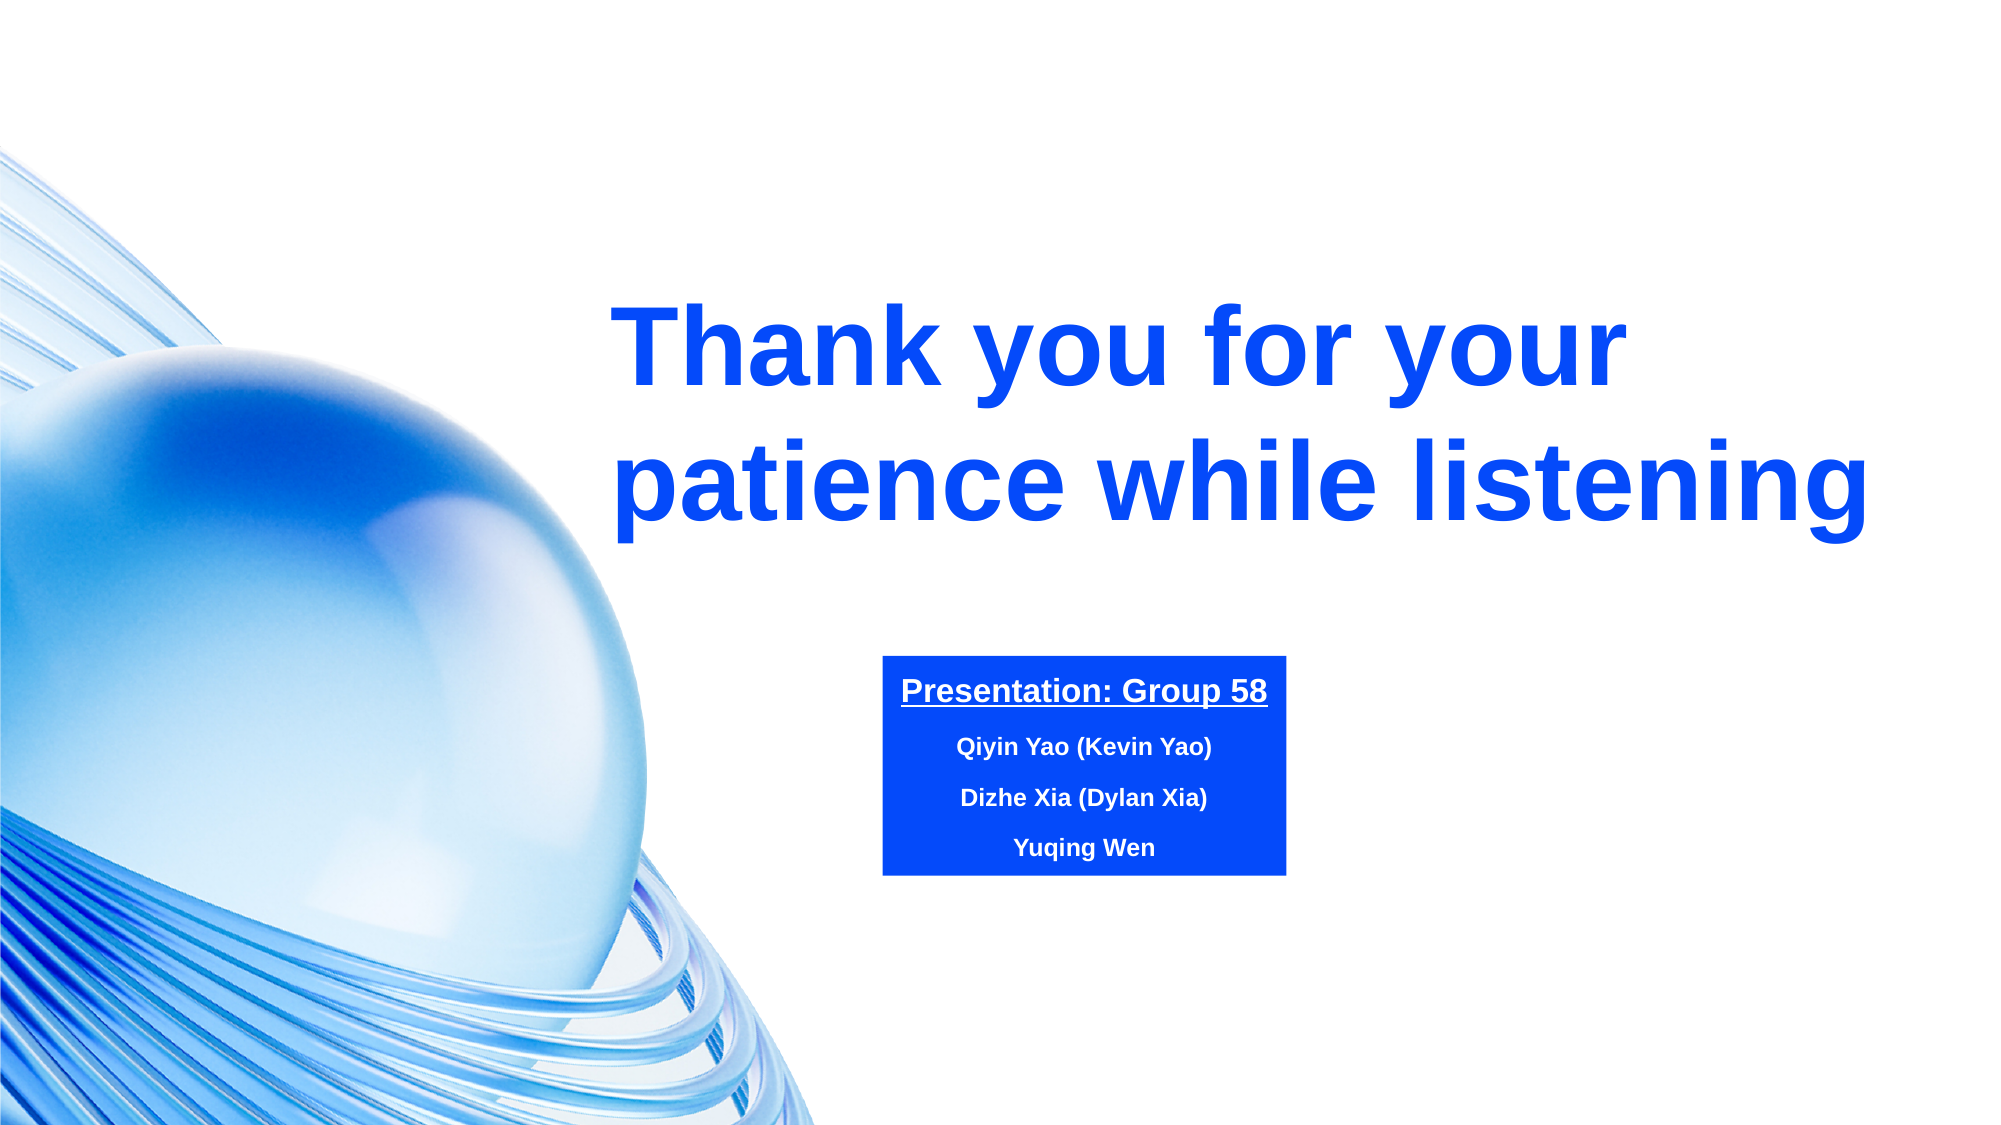

Thank you for your patience while listening
Presentation: Group 58
Qiyin Yao (Kevin Yao)
Dizhe Xia (Dylan Xia)
Yuqing Wen